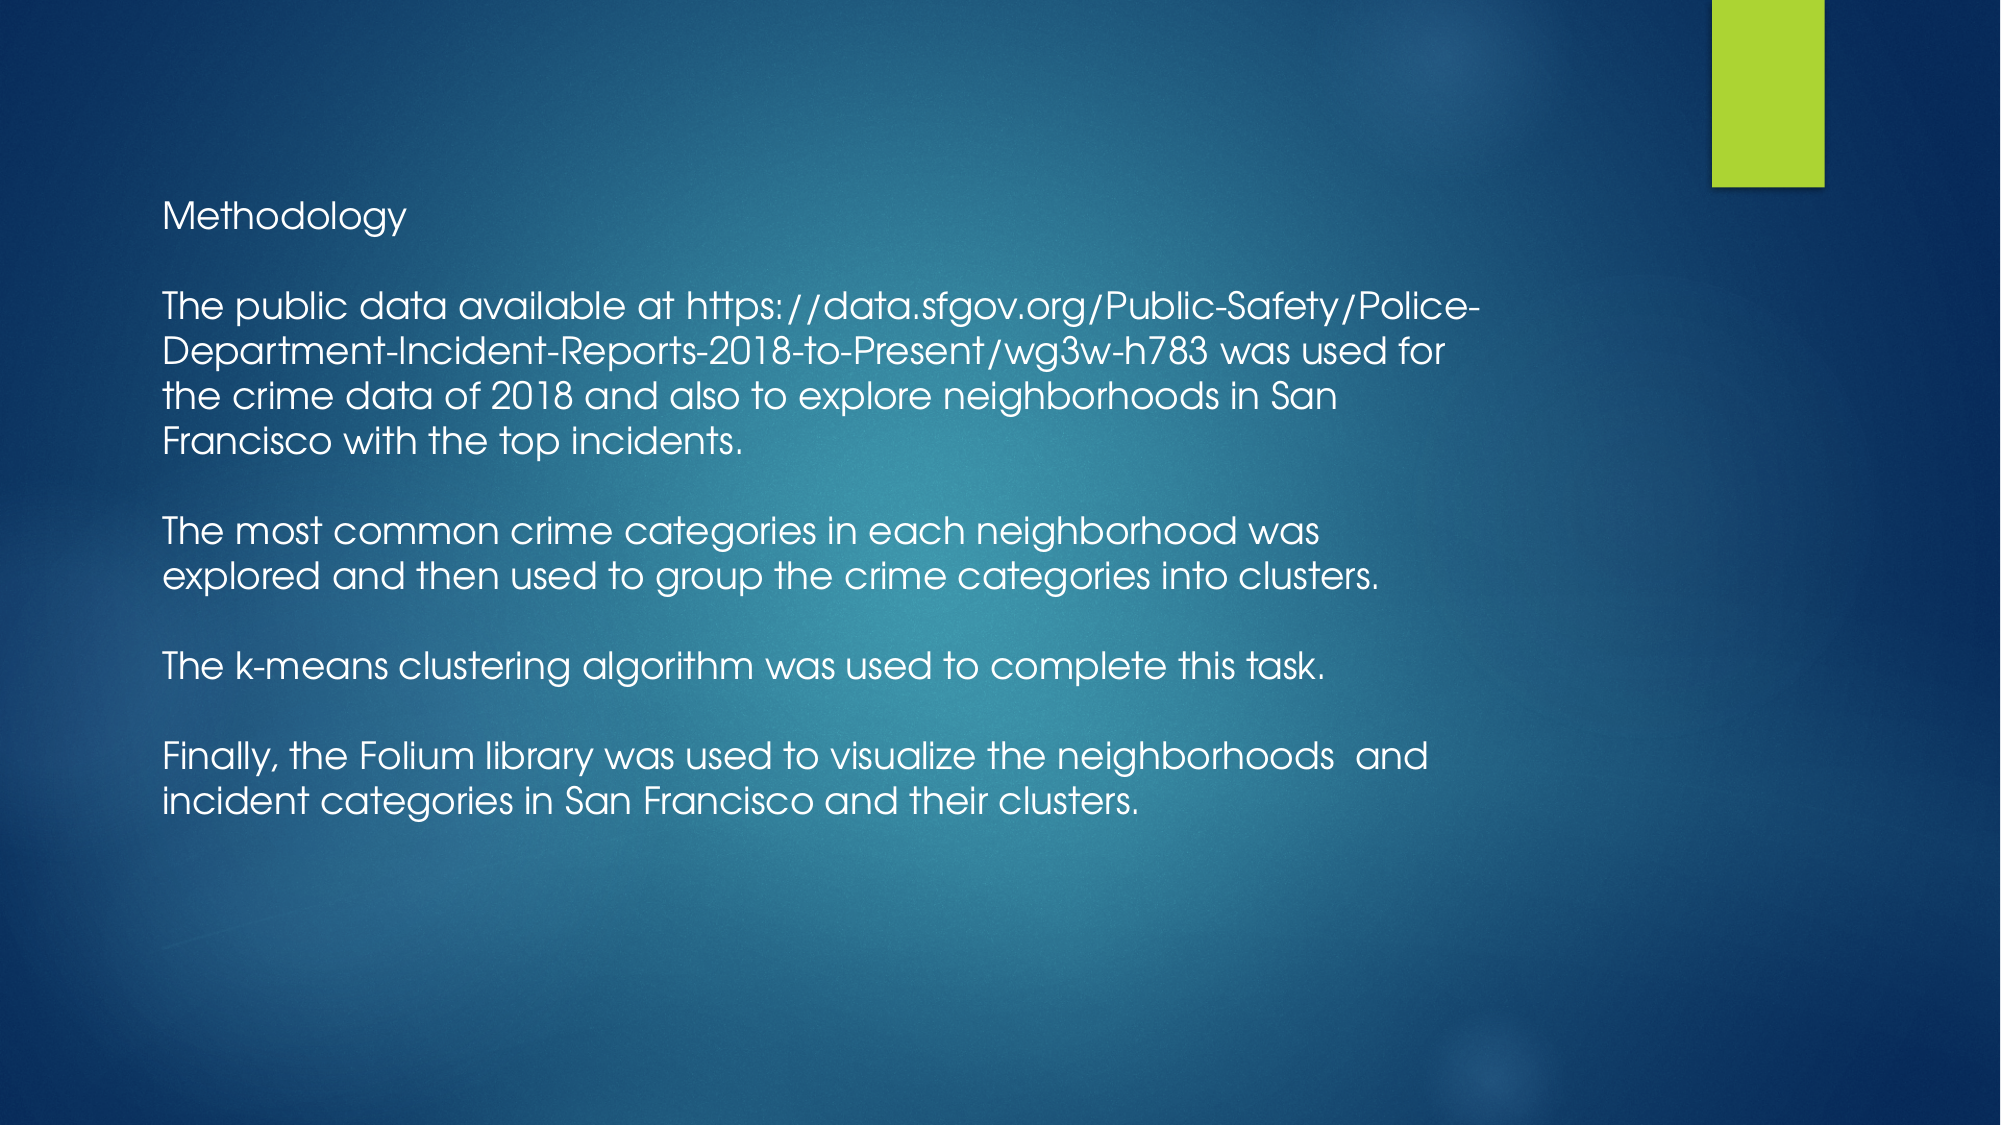

Methodology

The public data available at https://data.sfgov.org/Public-Safety/Police-Department-Incident-Reports-2018-to-Present/wg3w-h783 was used for the crime data of 2018 and also to explore neighborhoods in San Francisco with the top incidents.

The most common crime categories in each neighborhood was explored and then used to group the crime categories into clusters.

The k-means clustering algorithm was used to complete this task.
Finally, the Folium library was used to visualize the neighborhoods  and incident categories in San Francisco and their clusters.